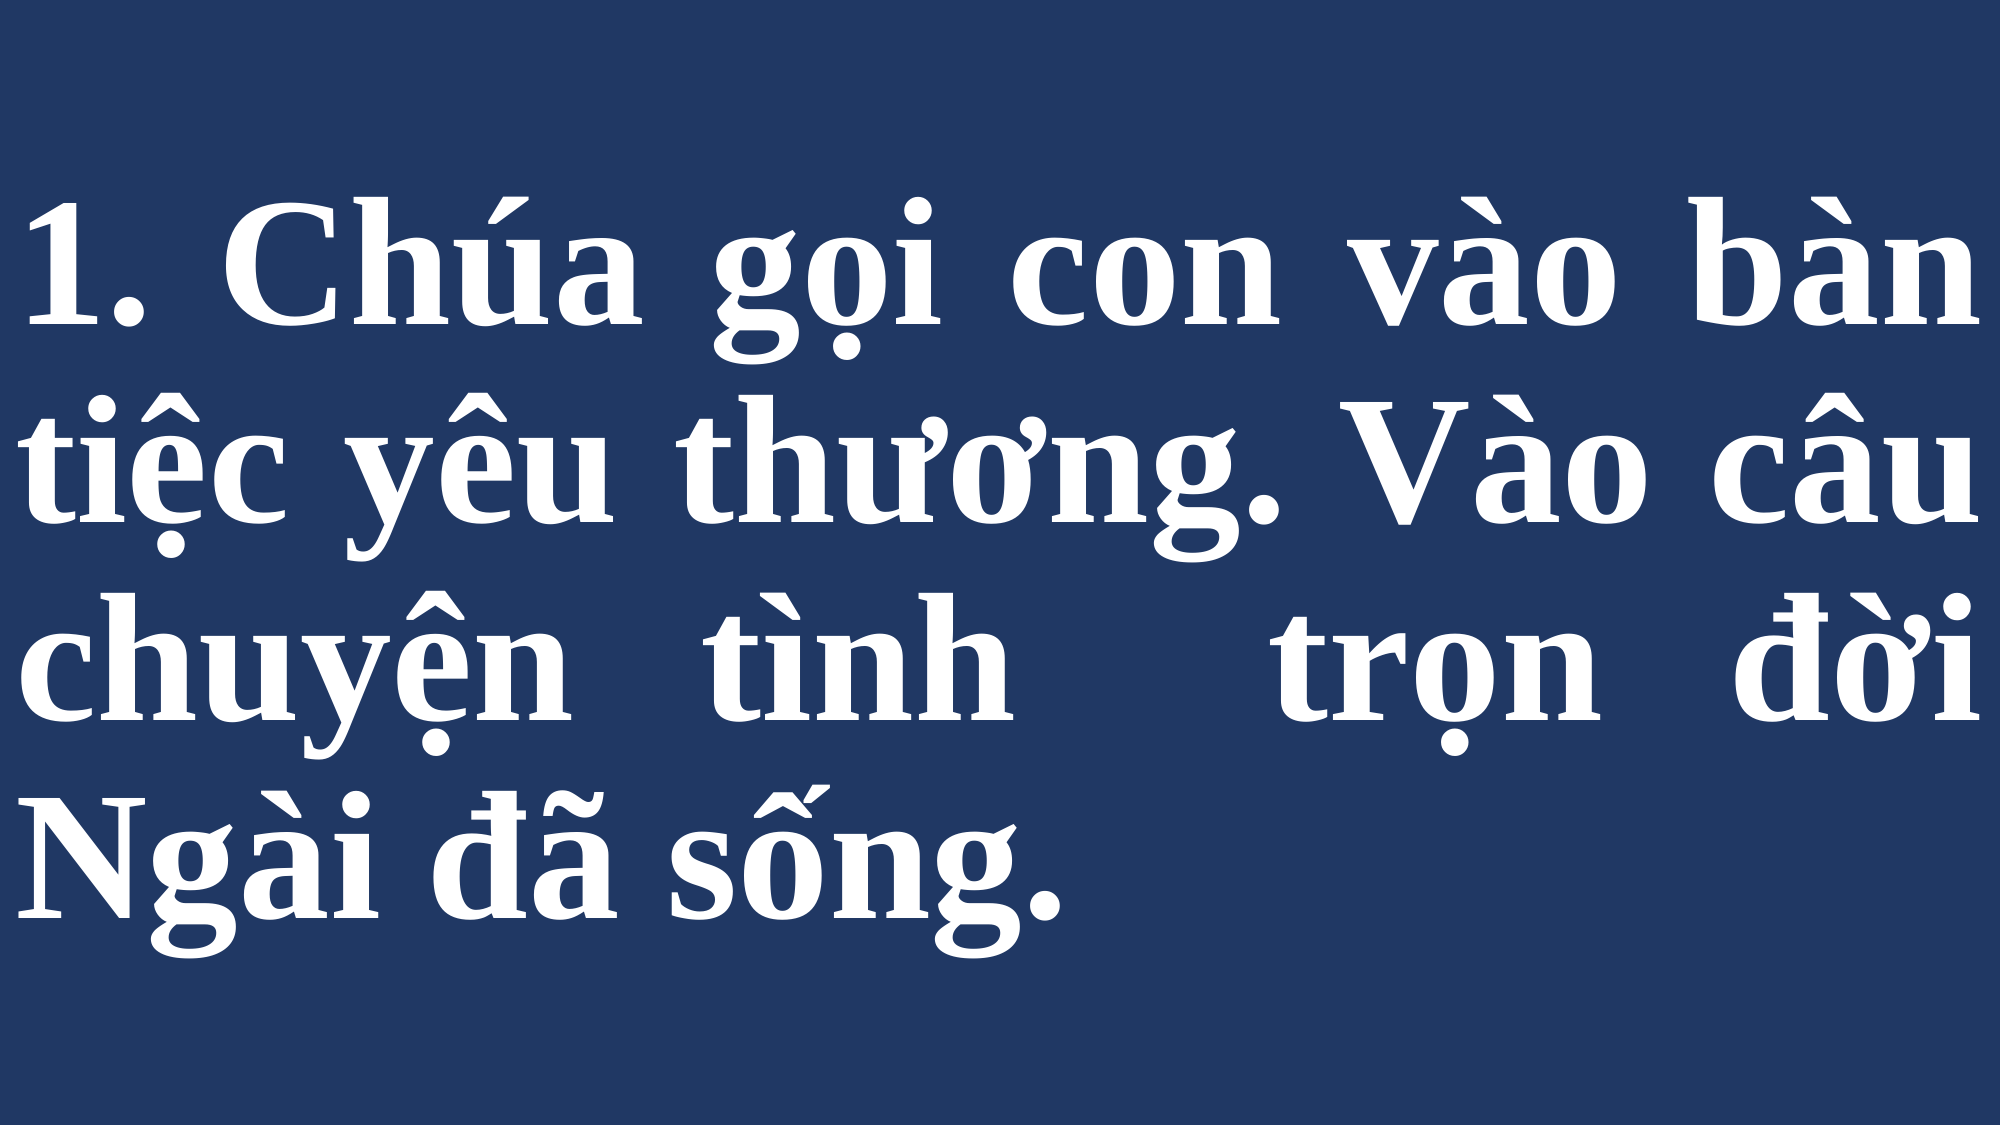

# 1. Chúa gọi con vào bàn tiệc yêu thương. Vào câu chuyện tình  trọn đời Ngài đã sống.